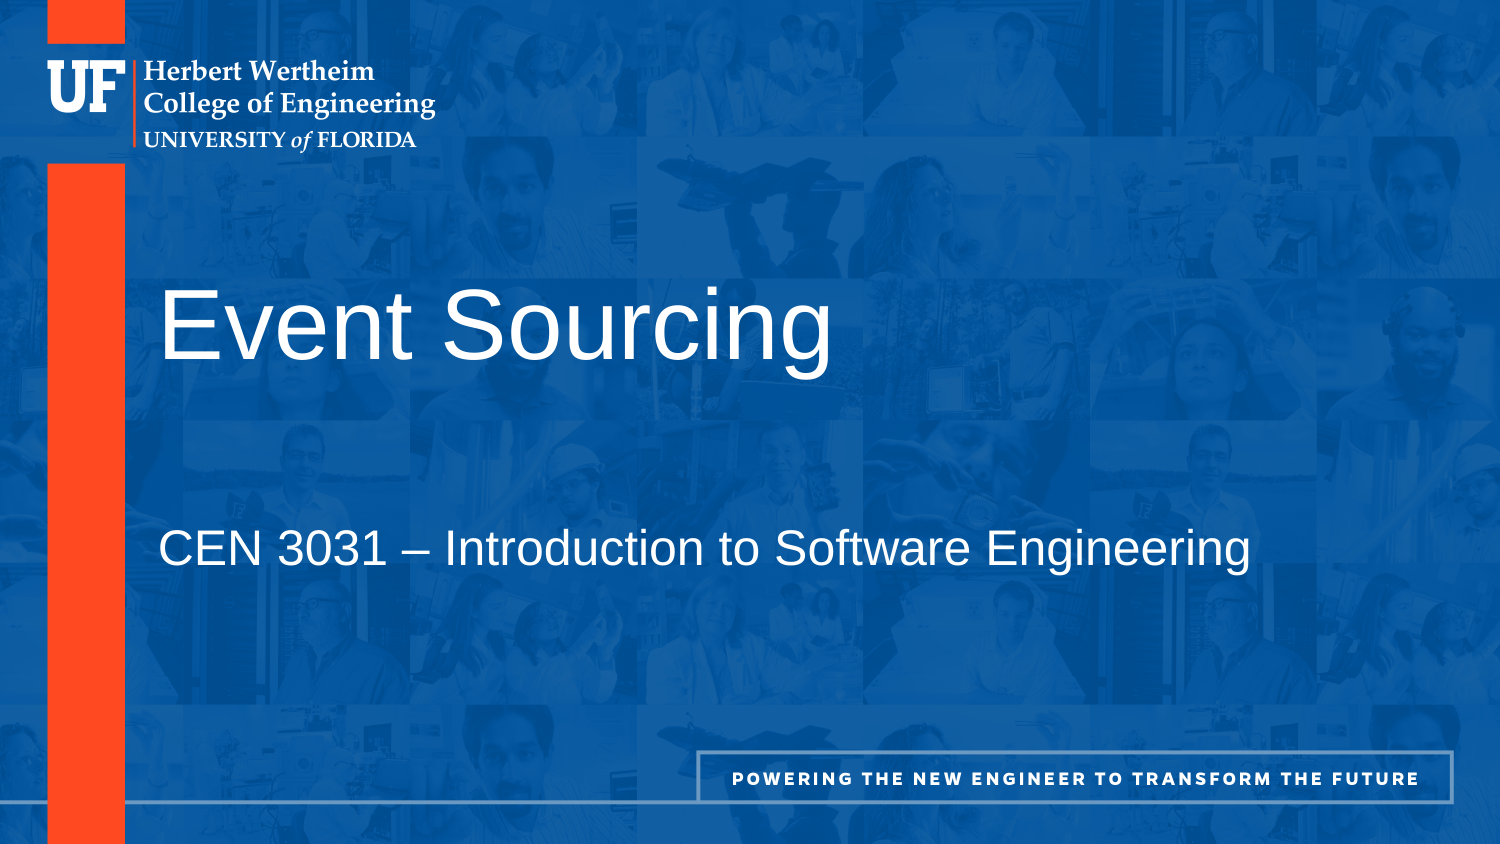

# Event Sourcing
CEN 3031 – Introduction to Software Engineering